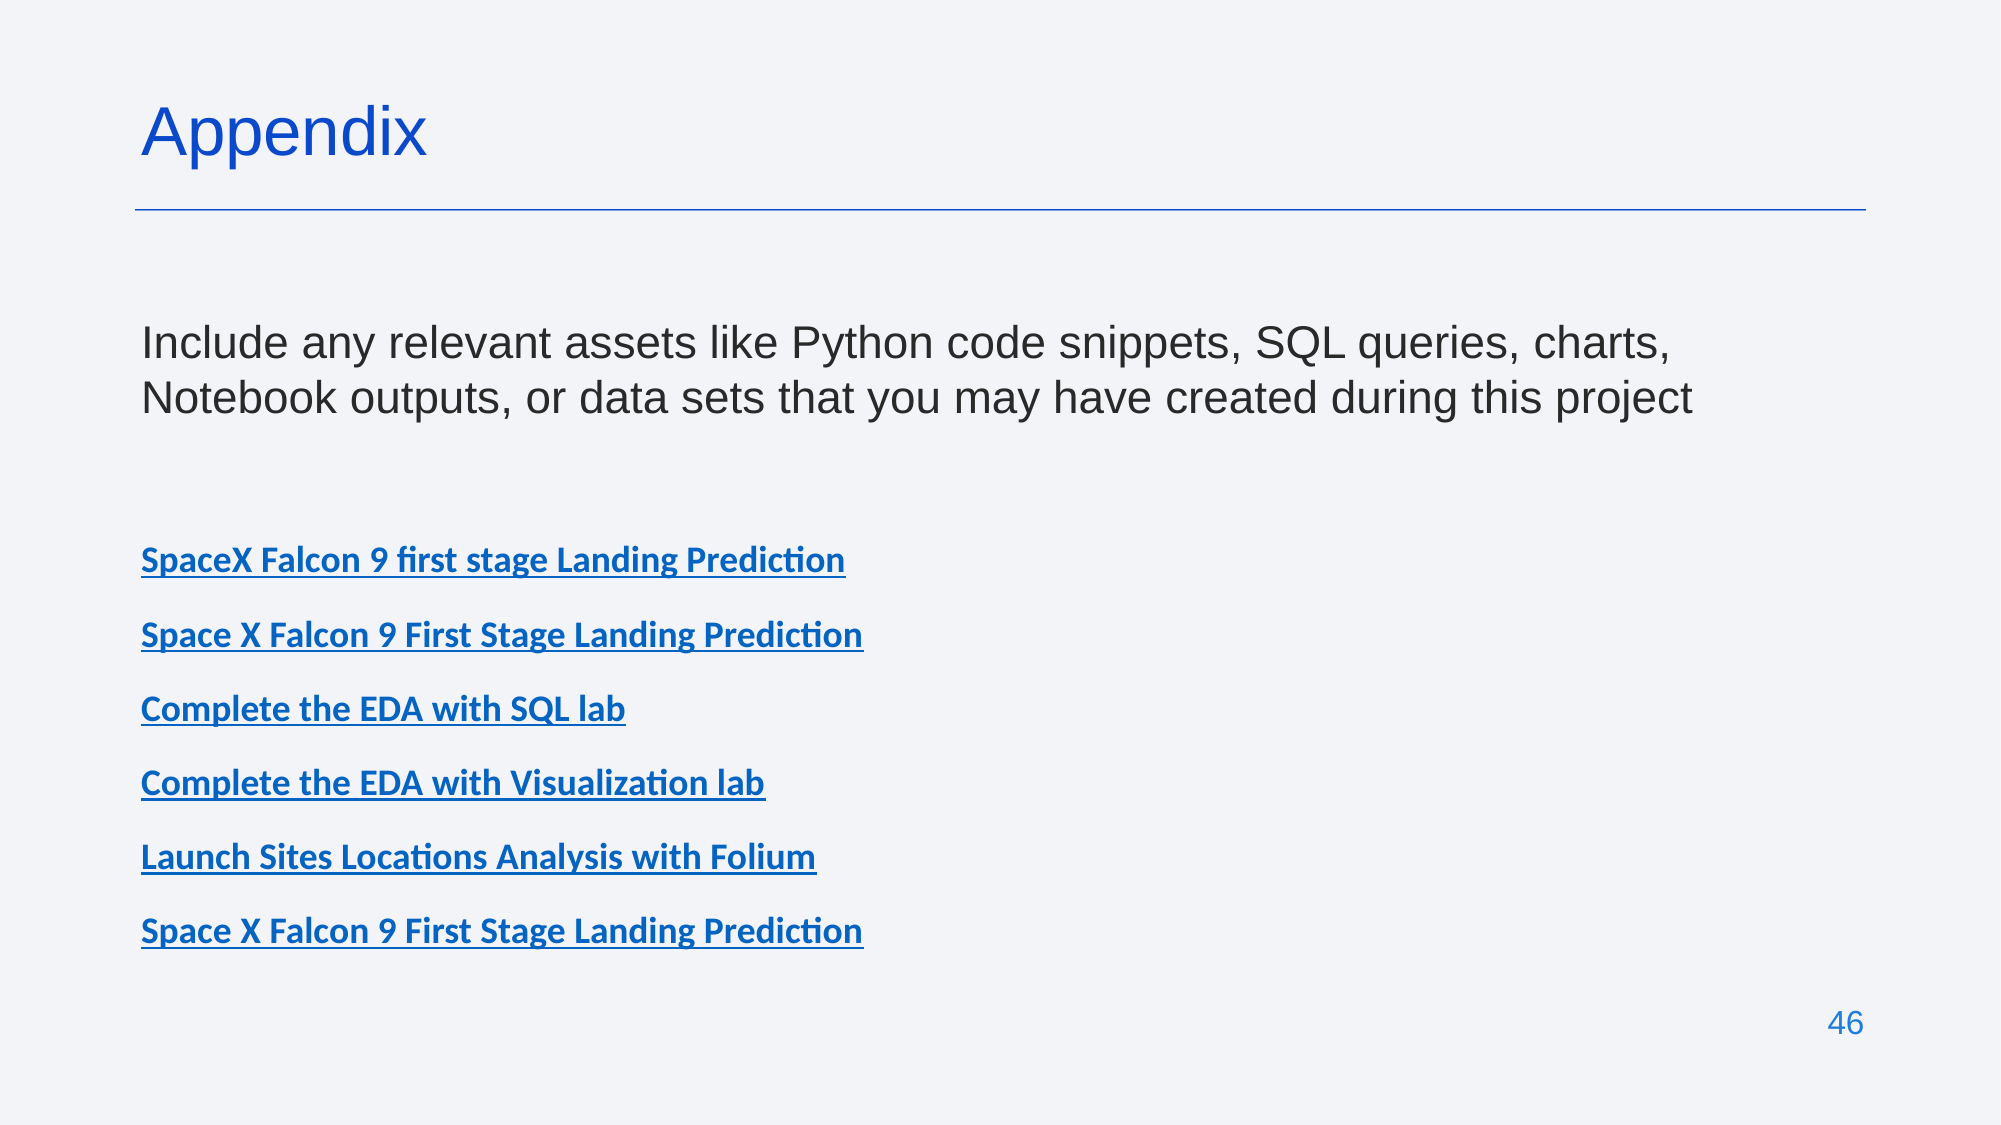

Appendix
Include any relevant assets like Python code snippets, SQL queries, charts, Notebook outputs, or data sets that you may have created during this project

SpaceX Falcon 9 first stage Landing Prediction
Space X Falcon 9 First Stage Landing Prediction
Complete the EDA with SQL lab
Complete the EDA with Visualization lab
Launch Sites Locations Analysis with Folium
Space X Falcon 9 First Stage Landing Prediction

46